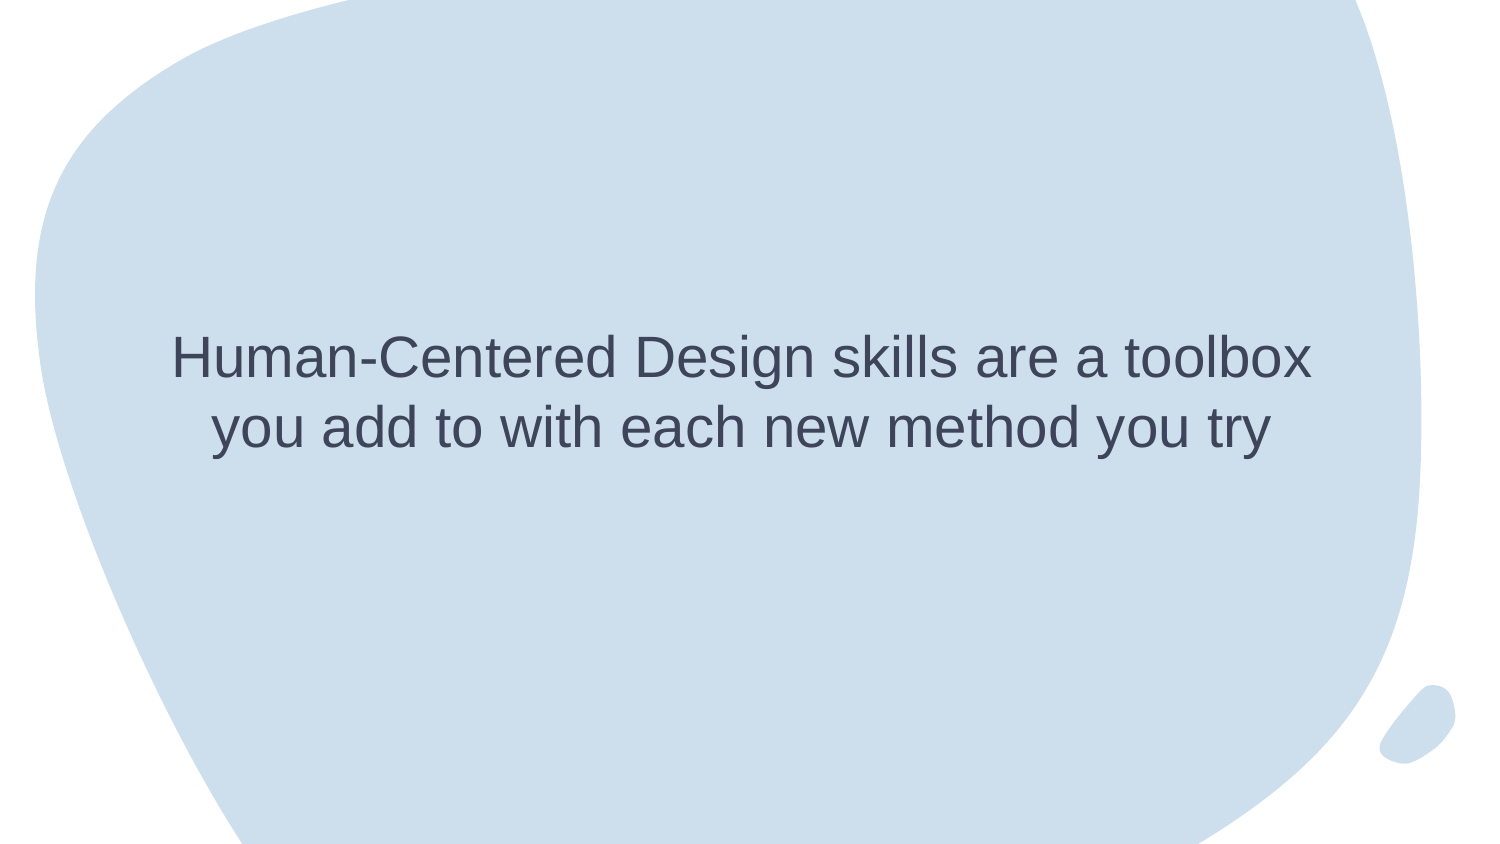

# Human-Centered Design skills are a toolbox you add to with each new method you try